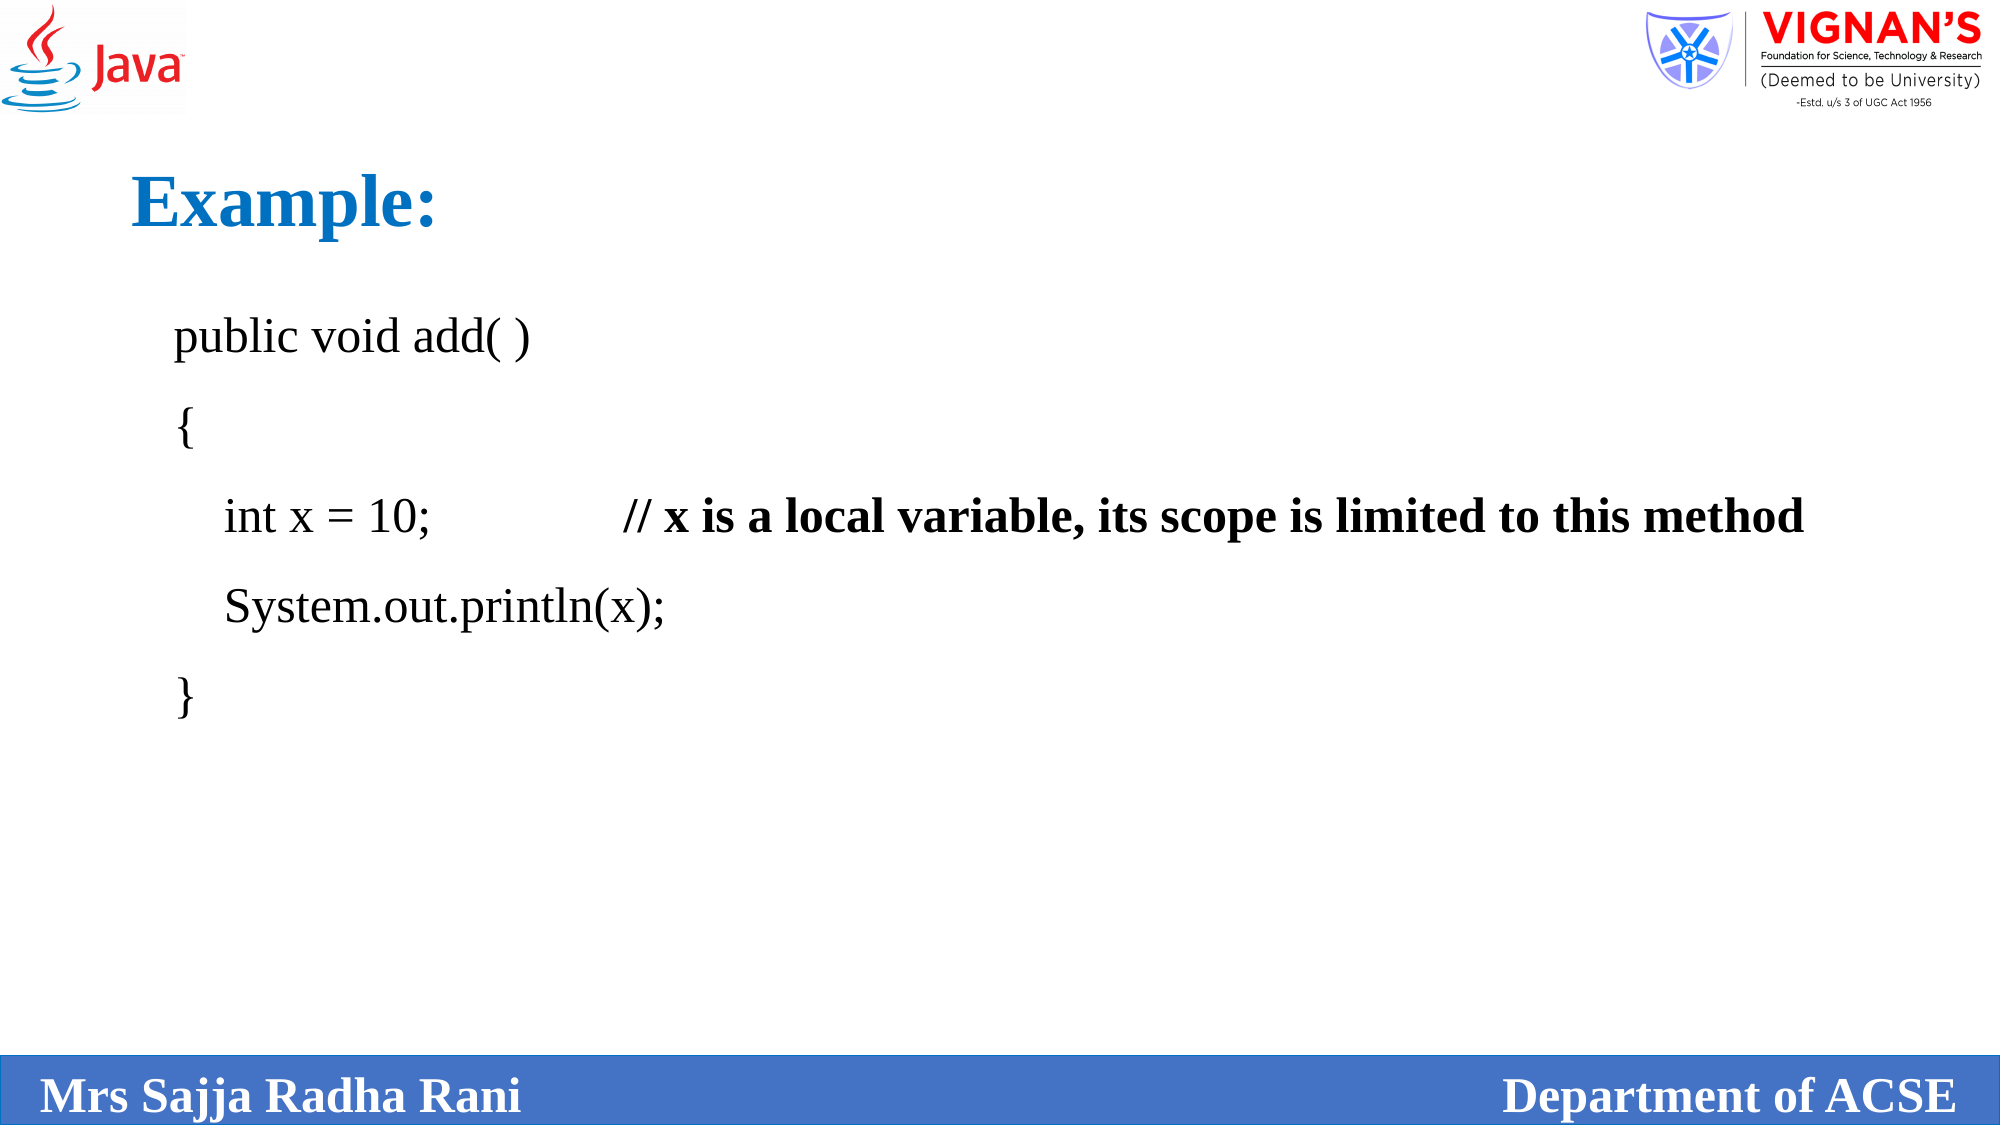

# Example:
public void add( )
{
    int x = 10; 		// x is a local variable, its scope is limited to this method
    System.out.println(x);
}